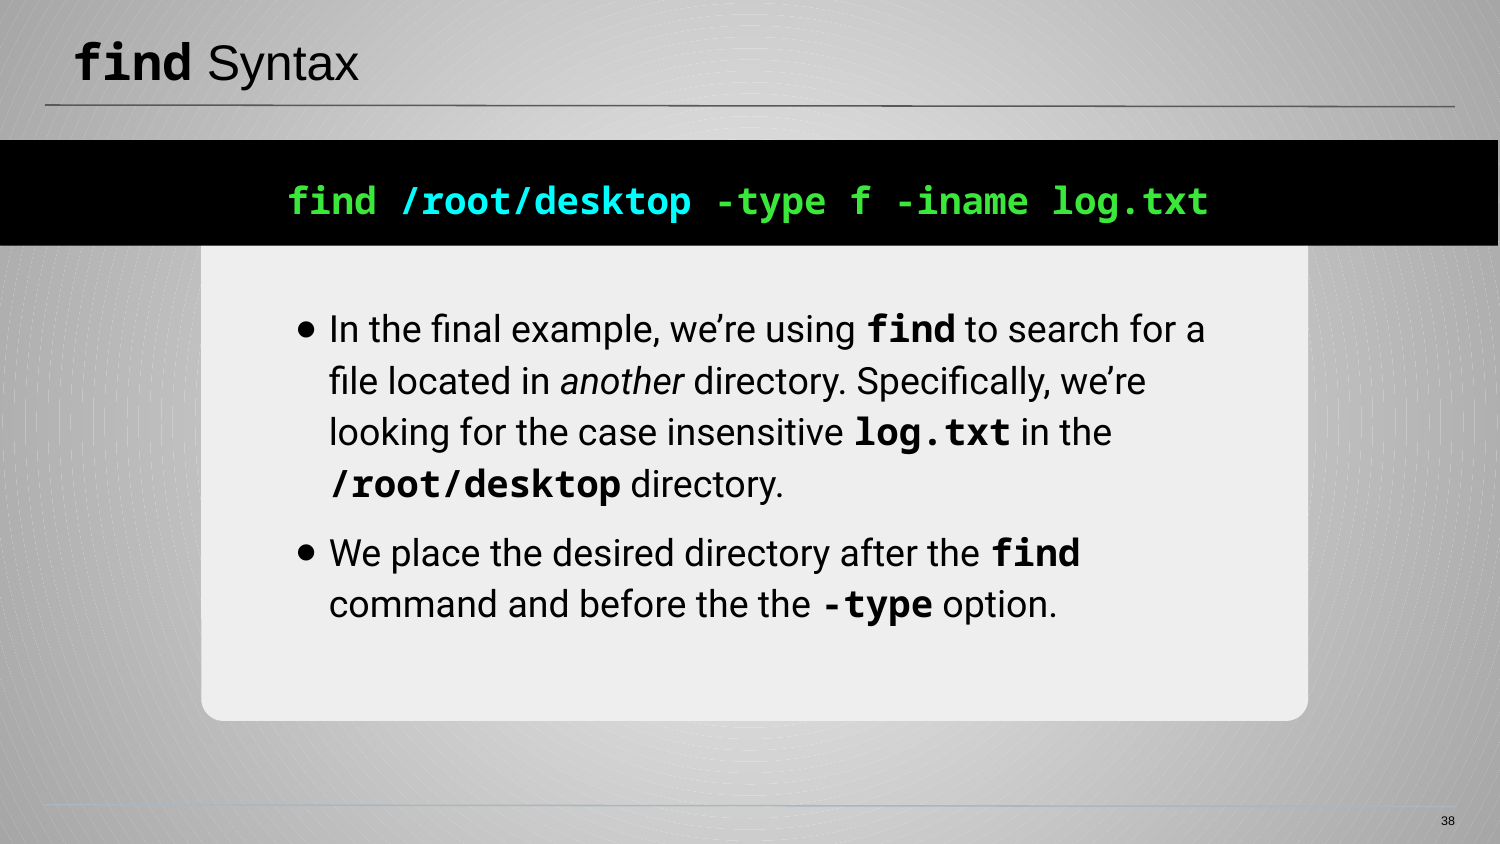

# find Syntax
find /root/desktop -type f -iname log.txt

In the final example, we’re using find to search for a file located in another directory. Specifically, we’re looking for the case insensitive log.txt in the /root/desktop directory.
We place the desired directory after the find command and before the the -type option.
38